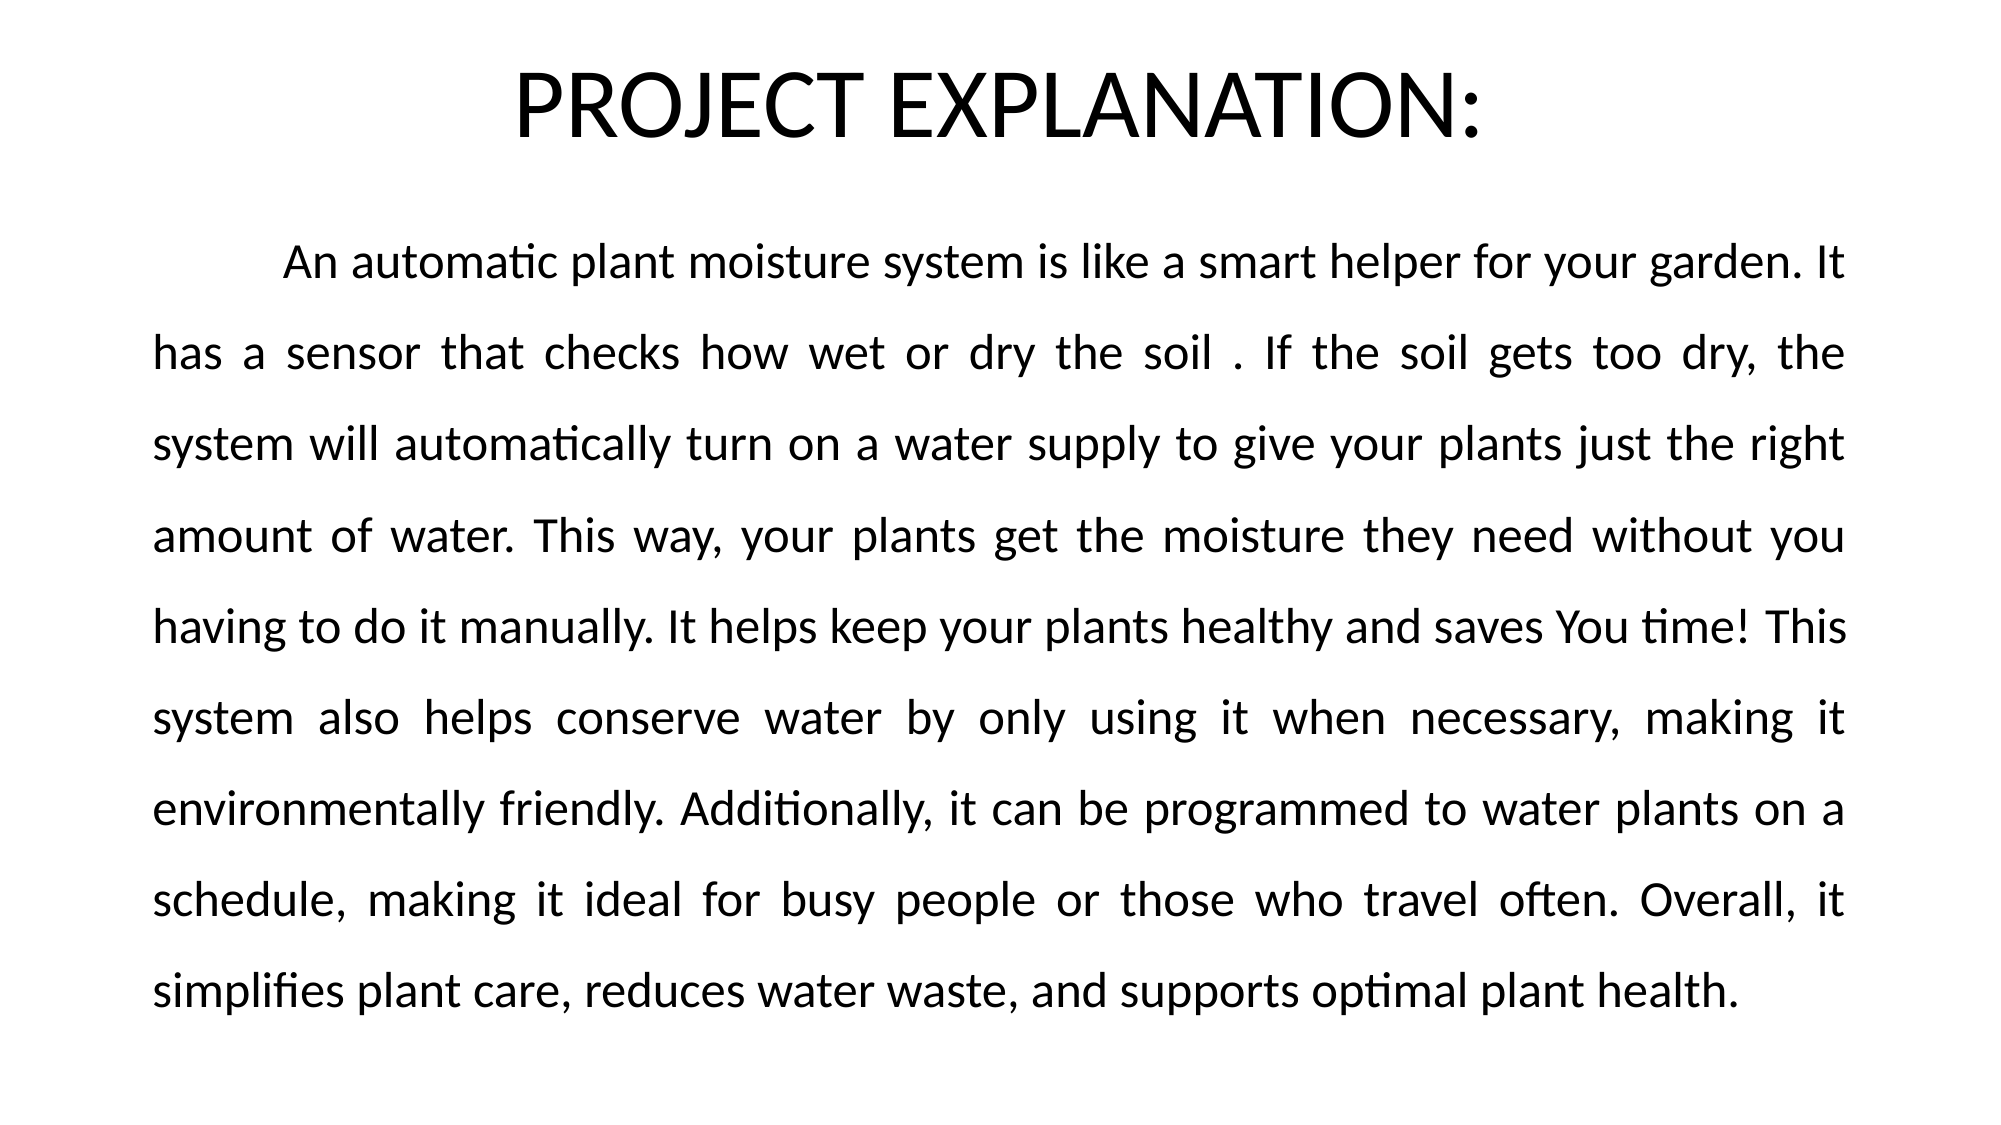

# PROJECT EXPLANATION:
	An automatic plant moisture system is like a smart helper for your garden. It has a sensor that checks how wet or dry the soil . If the soil gets too dry, the system will automatically turn on a water supply to give your plants just the right amount of water. This way, your plants get the moisture they need without you having to do it manually. It helps keep your plants healthy and saves You time! This system also helps conserve water by only using it when necessary, making it environmentally friendly. Additionally, it can be programmed to water plants on a schedule, making it ideal for busy people or those who travel often. Overall, it simplifies plant care, reduces water waste, and supports optimal plant health.